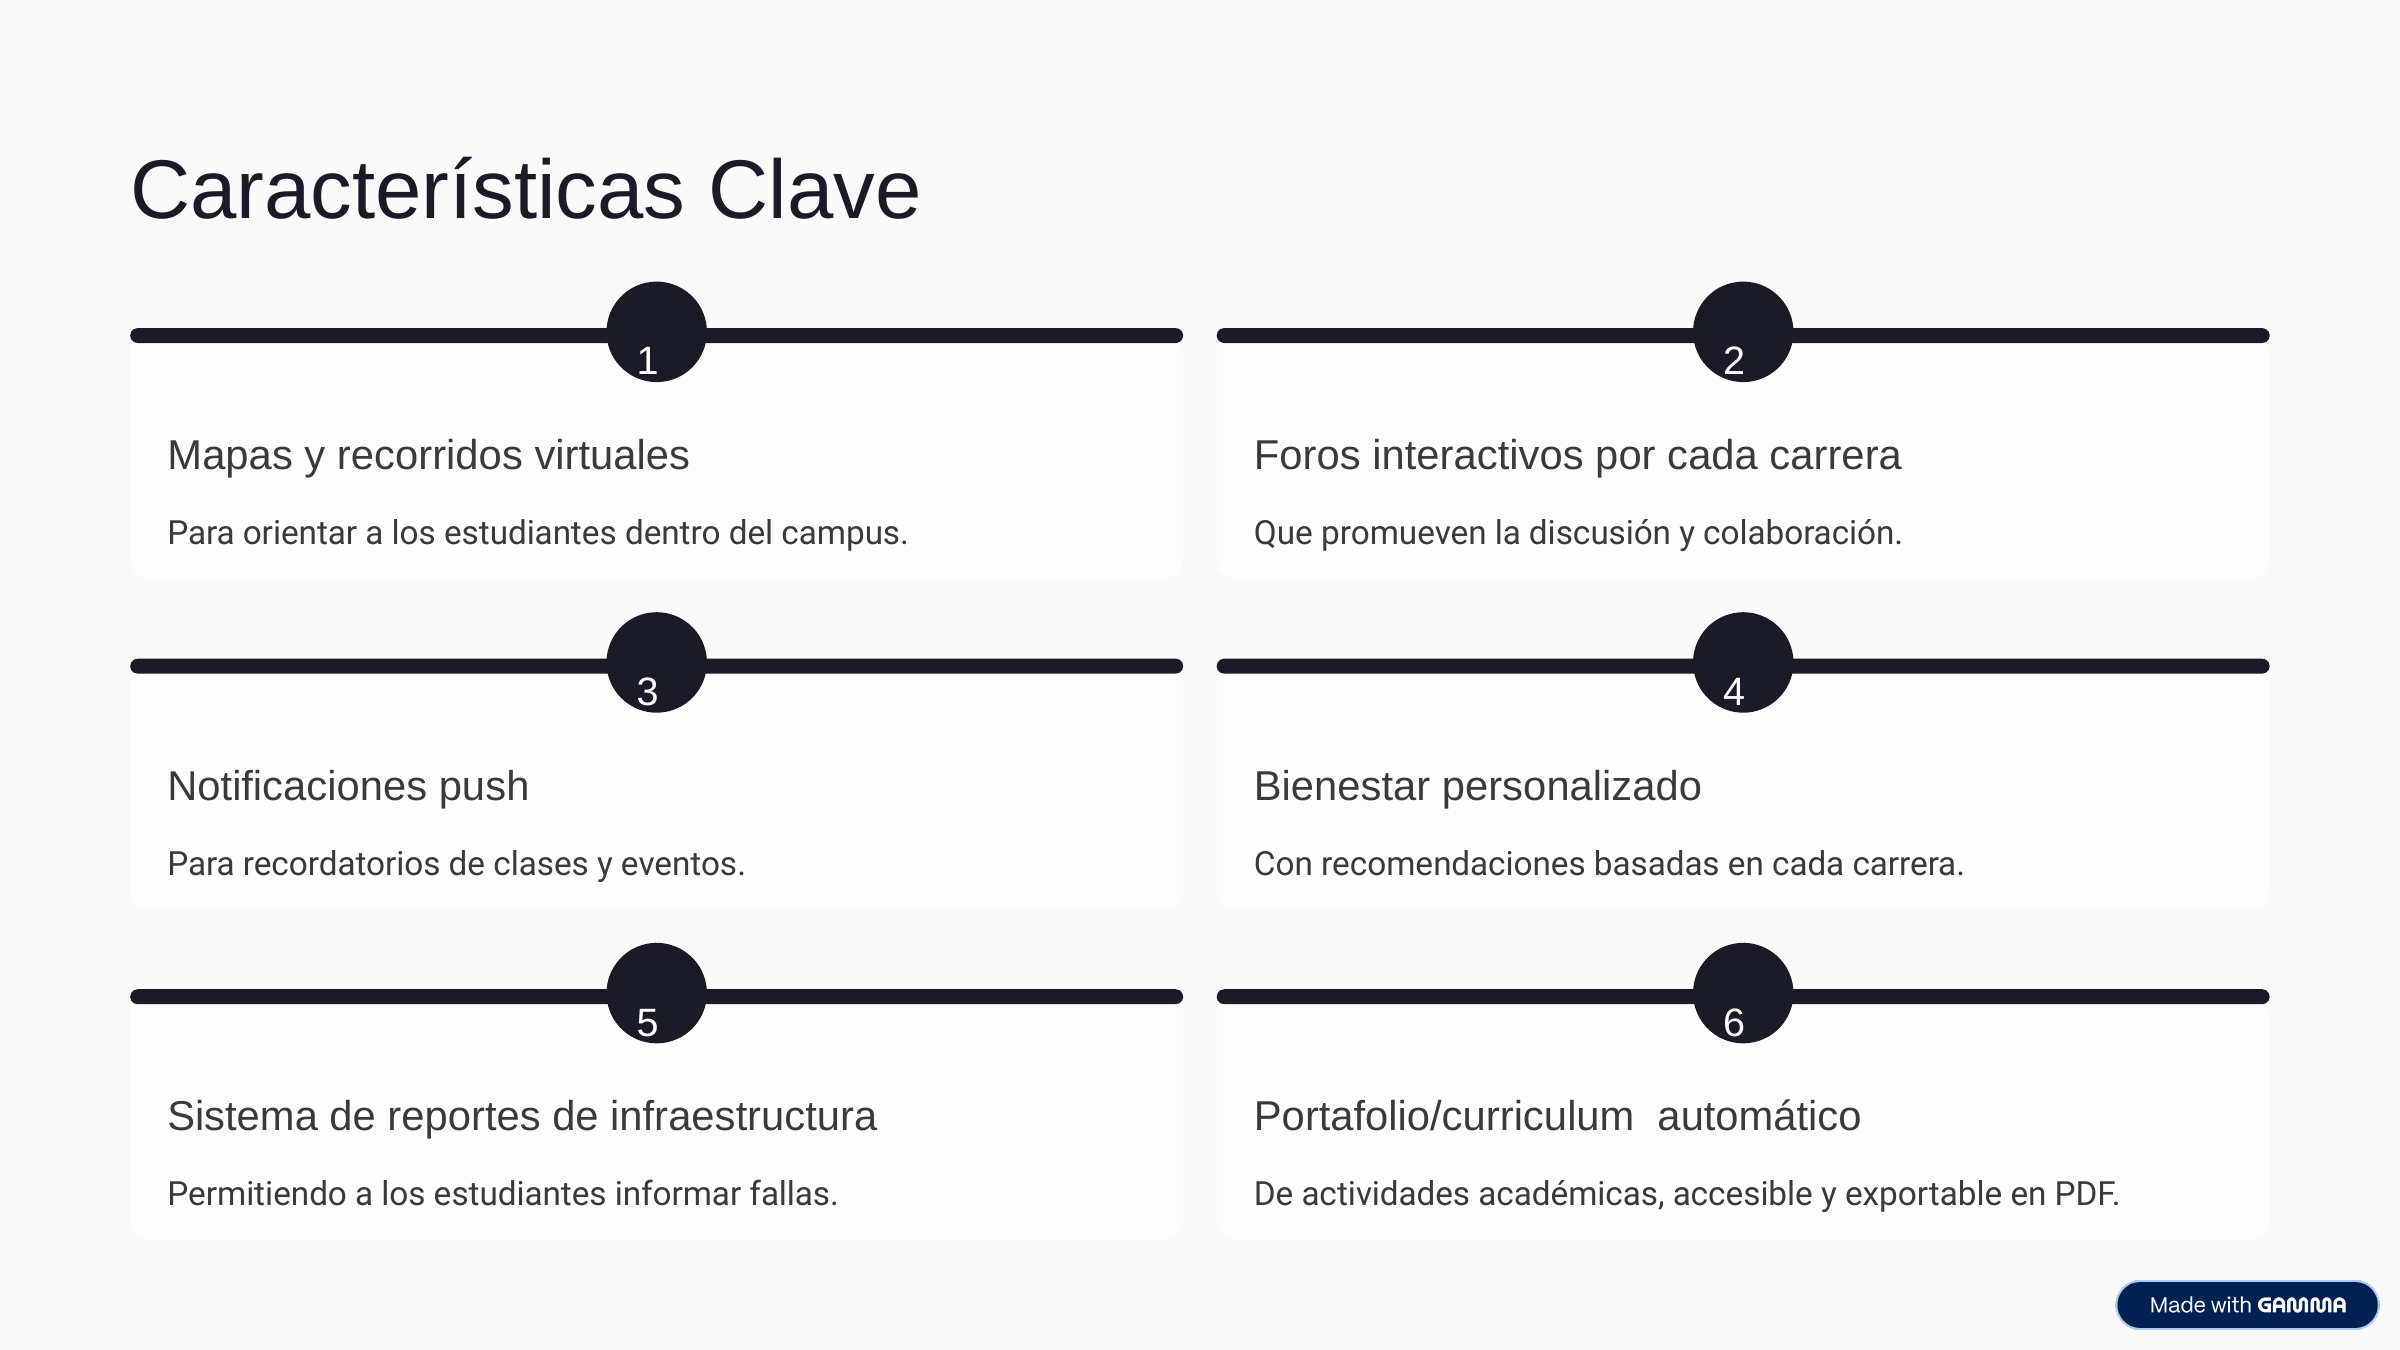

Características Clave

1
2

Mapas y recorridos virtuales
Foros interactivos por cada carrera
Para orientar a los estudiantes dentro del campus.
Que promueven la discusión y colaboración.

3
4

Notificaciones push
Bienestar personalizado
Para recordatorios de clases y eventos.
Con recomendaciones basadas en cada carrera.

5
6

Portafolio/curriculum  automático
Sistema de reportes de infraestructura
Permitiendo a los estudiantes informar fallas.
De actividades académicas, accesible y exportable en PDF.